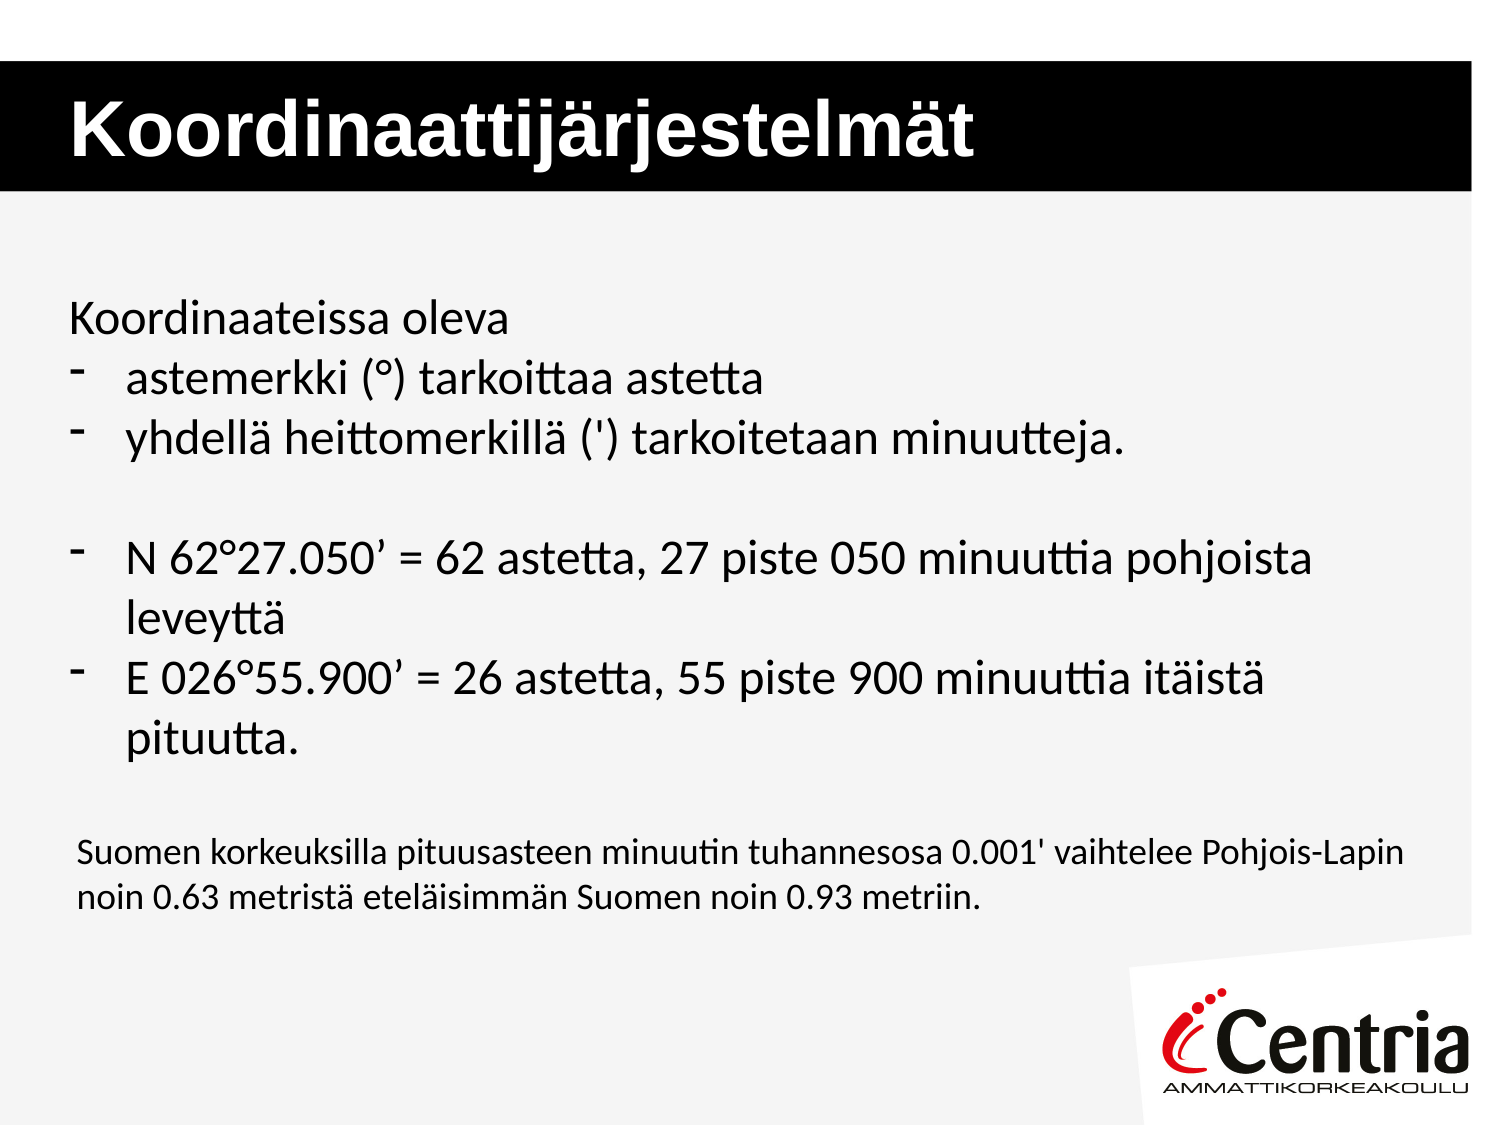

# Koordinaattijärjestelmät
Koordinaateissa oleva
astemerkki (°) tarkoittaa astetta
yhdellä heittomerkillä (') tarkoitetaan minuutteja.

N 62°27.050’ = 62 astetta, 27 piste 050 minuuttia pohjoista leveyttä
E 026°55.900’ = 26 astetta, 55 piste 900 minuuttia itäistä pituutta.
Suomen korkeuksilla pituusasteen minuutin tuhannesosa 0.001' vaihtelee Pohjois-Lapin noin 0.63 metristä eteläisimmän Suomen noin 0.93 metriin.